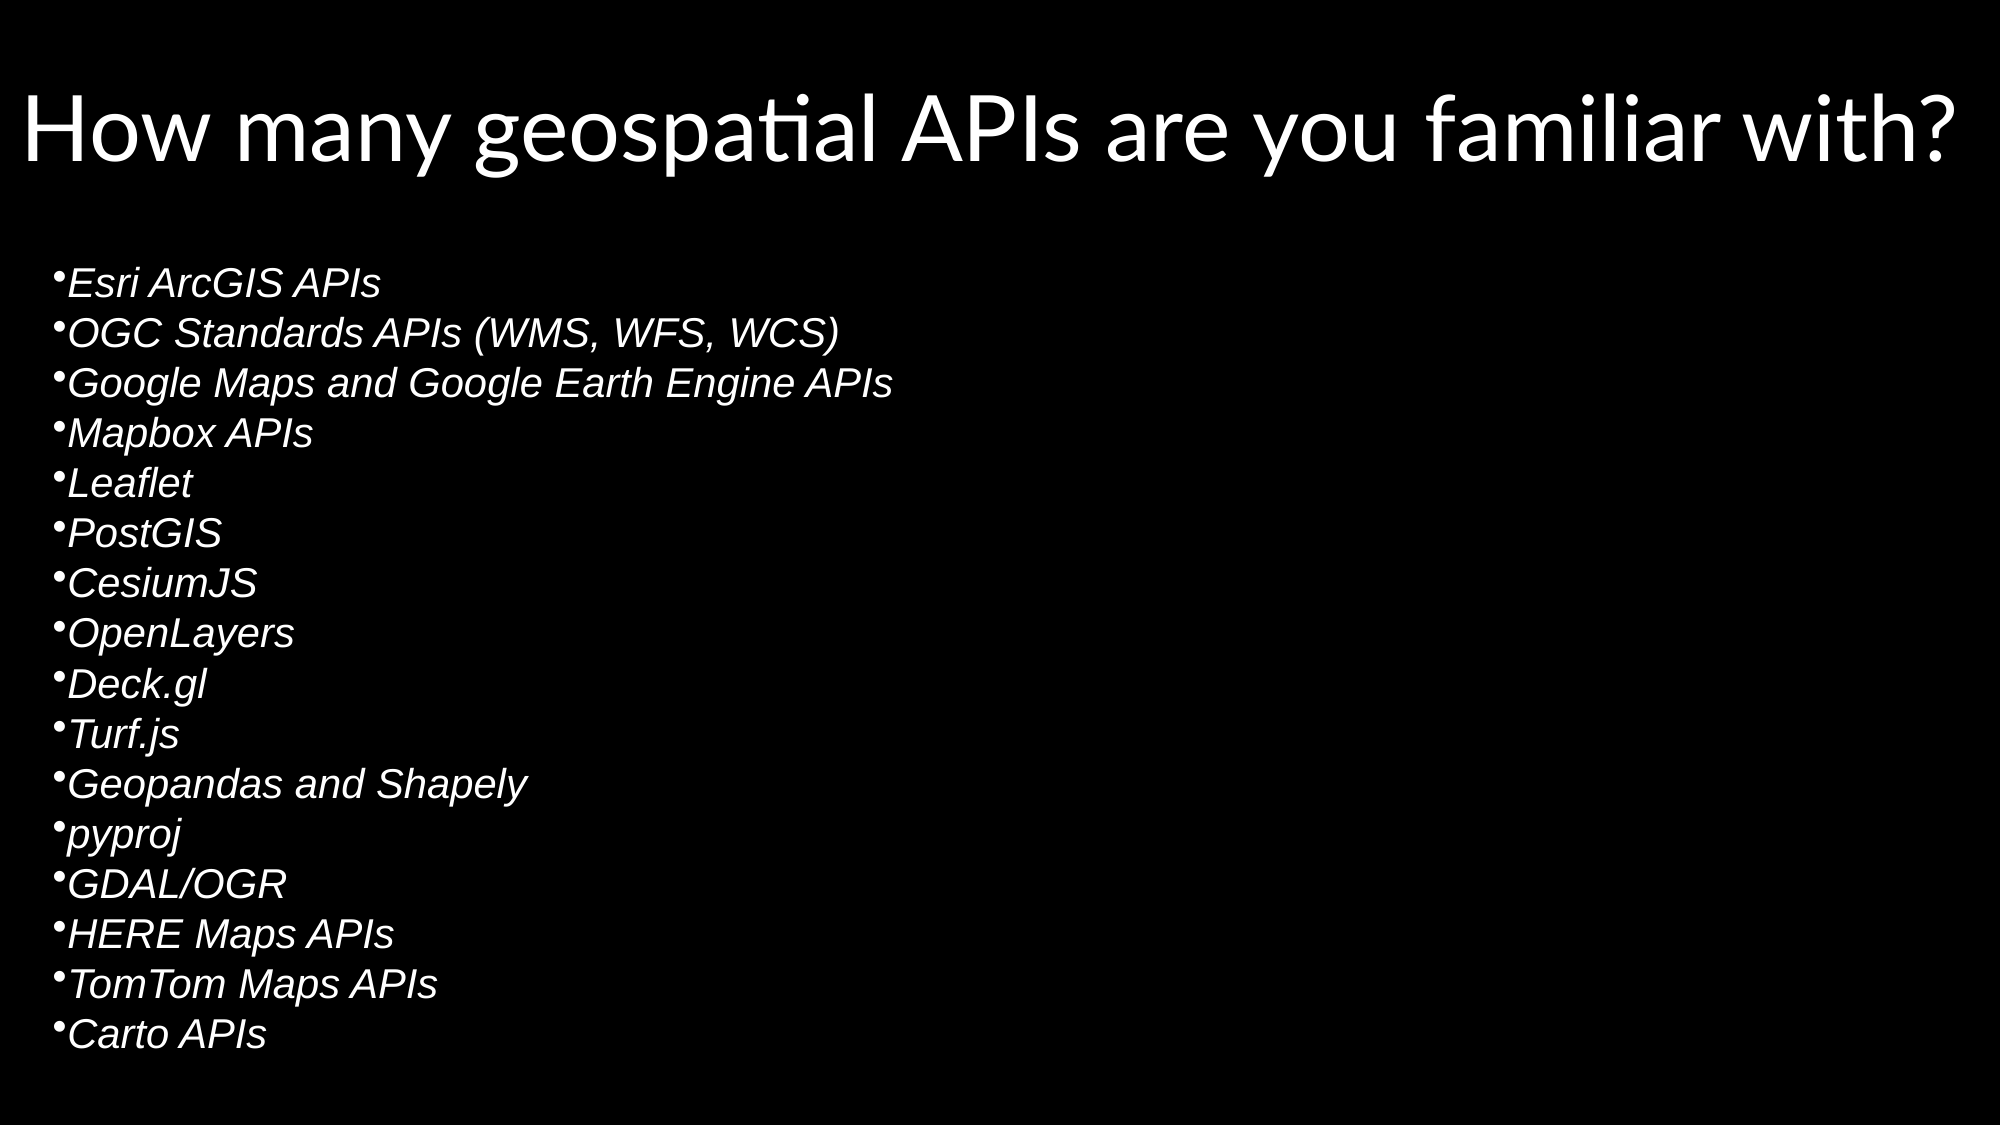

How many geospatial APIs are you familiar with?
Esri ArcGIS APIs
OGC Standards APIs (WMS, WFS, WCS)
Google Maps and Google Earth Engine APIs
Mapbox APIs
Leaflet
PostGIS
CesiumJS
OpenLayers
Deck.gl
Turf.js
Geopandas and Shapely
pyproj
GDAL/OGR
HERE Maps APIs
TomTom Maps APIs
Carto APIs